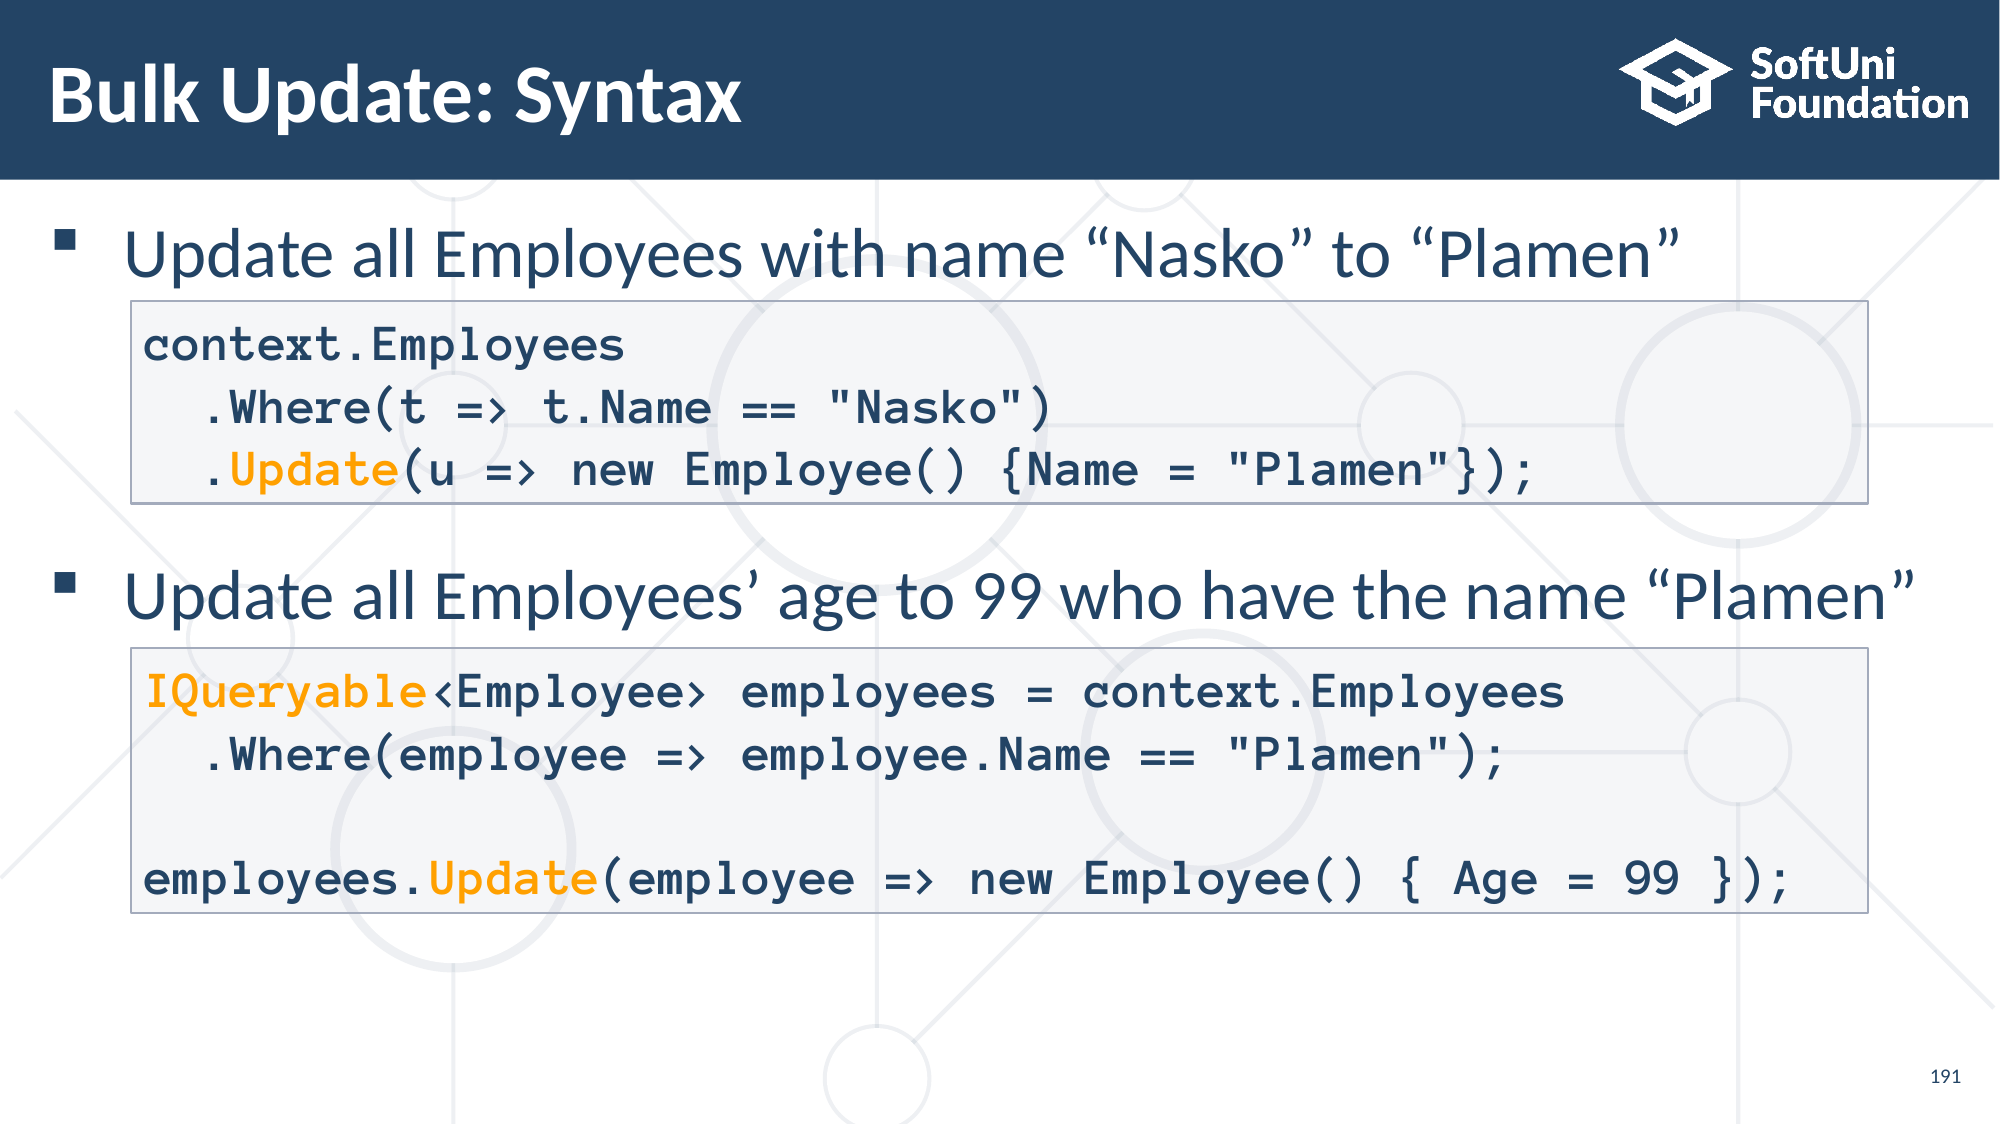

# Bulk Update: Syntax
Update all Employees with name “Nasko” to “Plamen”

Update all Employees’ age to 99 who have the name “Plamen”

context.Employees
  .Where(t => t.Name == "Nasko")
  .Update(u => new Employee() {Name = "Plamen"});
IQueryable<Employee> employees = context.Employees
  .Where(employee => employee.Name == "Plamen");

employees.Update(employee => new Employee() { Age = 99 });
191